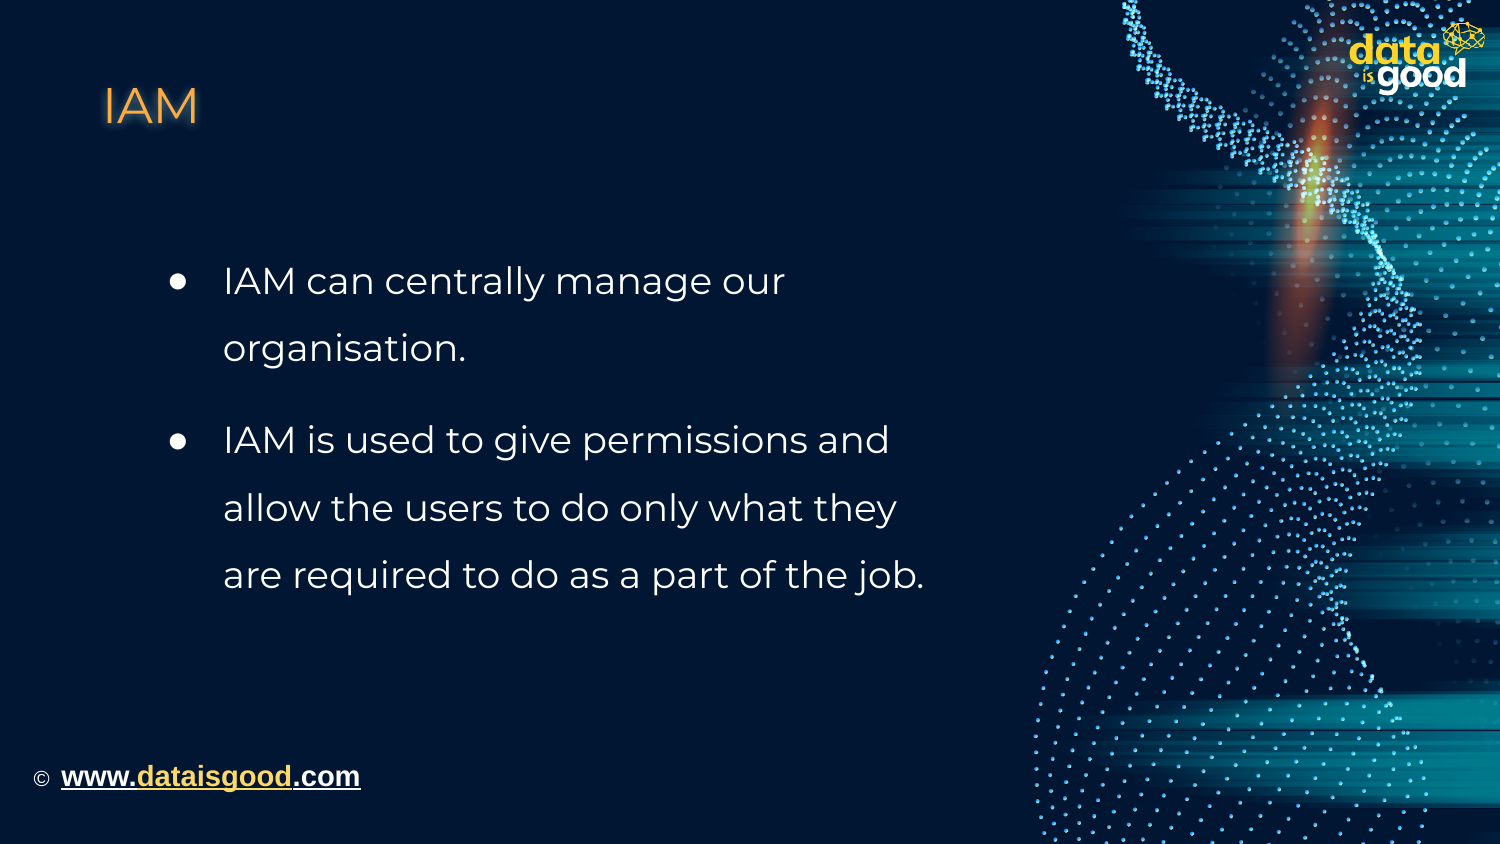

# IAM
IAM can centrally manage our organisation.

IAM is used to give permissions and allow the users to do only what they are required to do as a part of the job.